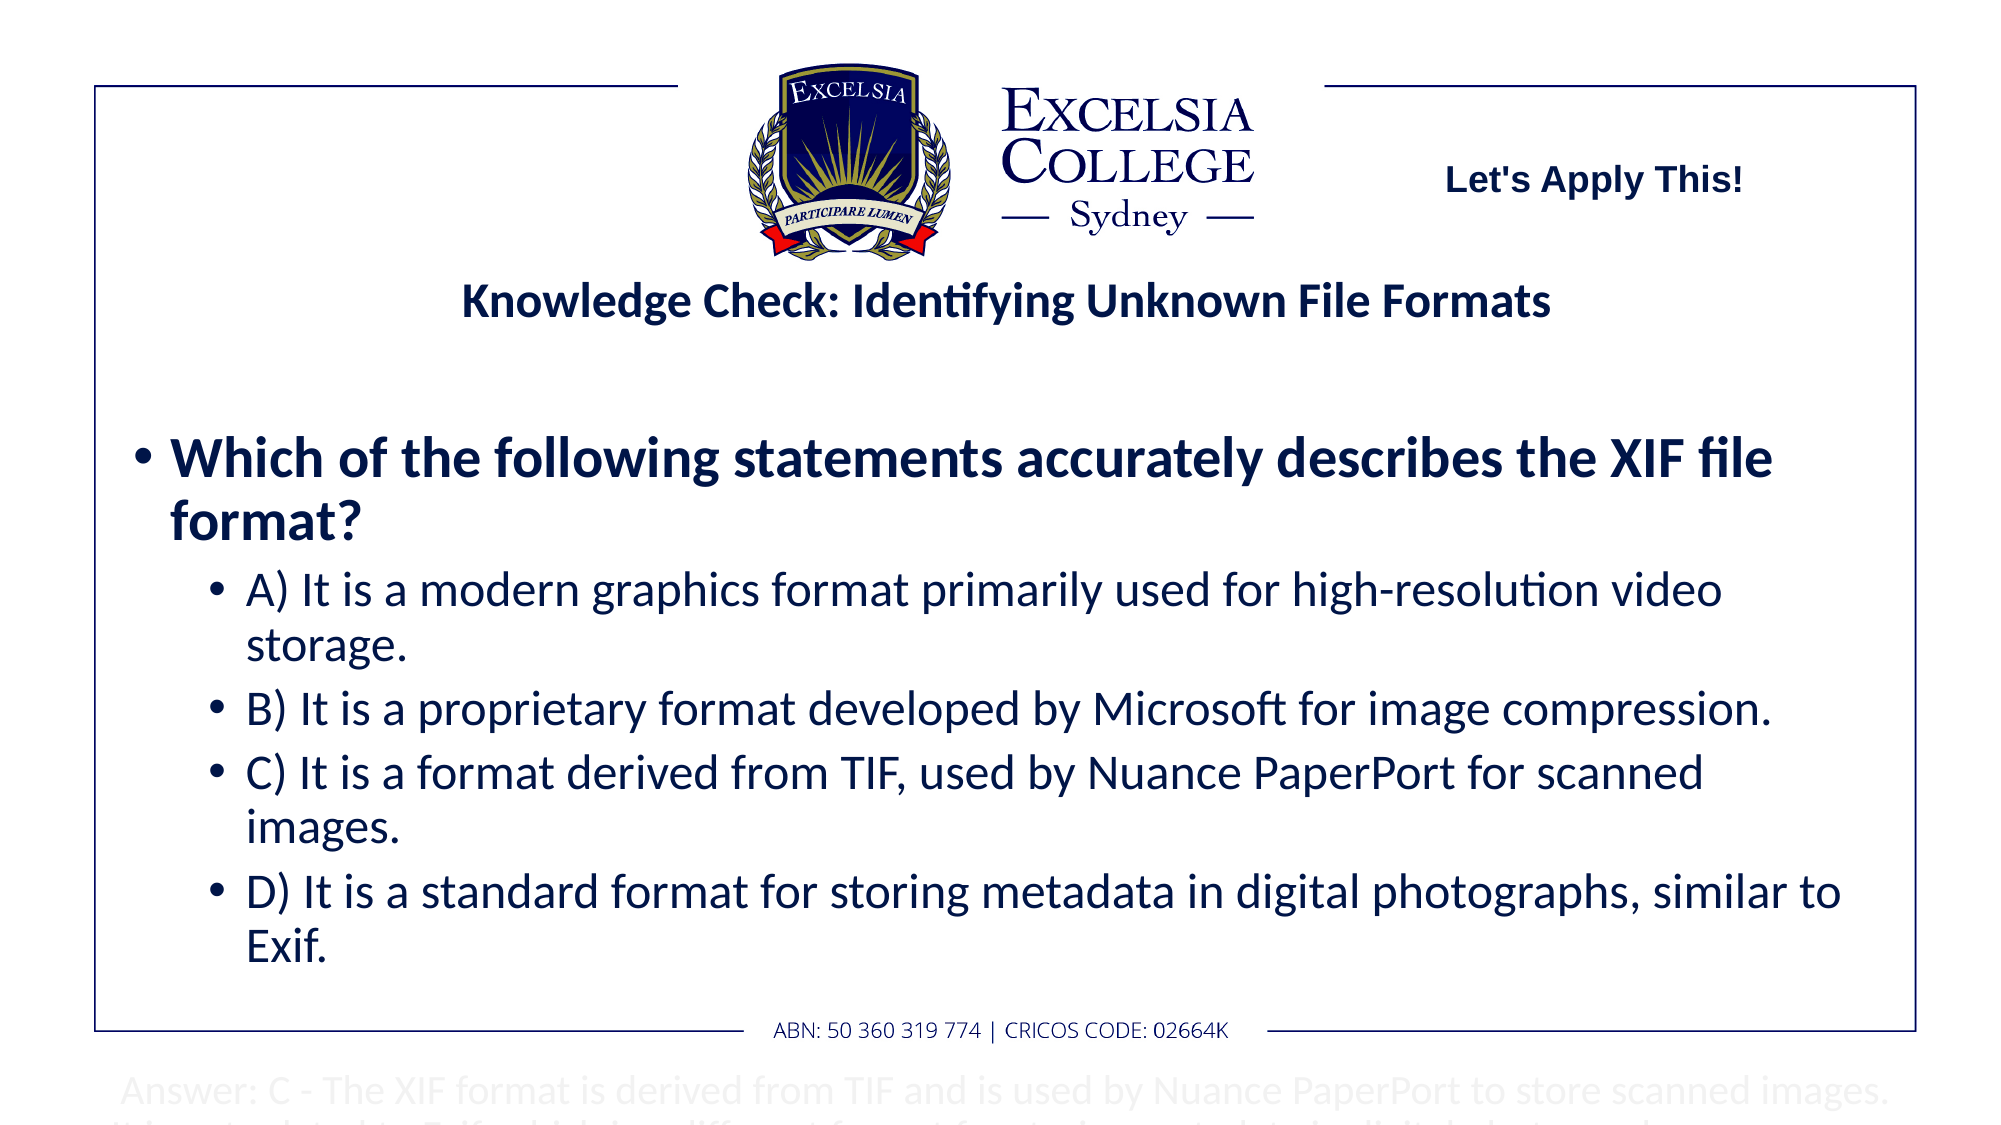

Let's Apply This!
# Knowledge Check: Identifying Unknown File Formats

Which of the following statements accurately describes the XIF file format?
A) It is a modern graphics format primarily used for high-resolution video storage.
B) It is a proprietary format developed by Microsoft for image compression.
C) It is a format derived from TIF, used by Nuance PaperPort for scanned images.
D) It is a standard format for storing metadata in digital photographs, similar to Exif.

 Answer: C - The XIF format is derived from TIF and is used by Nuance PaperPort to store scanned images. It is not related to Exif, which is a different format for storing metadata in digital photographs.